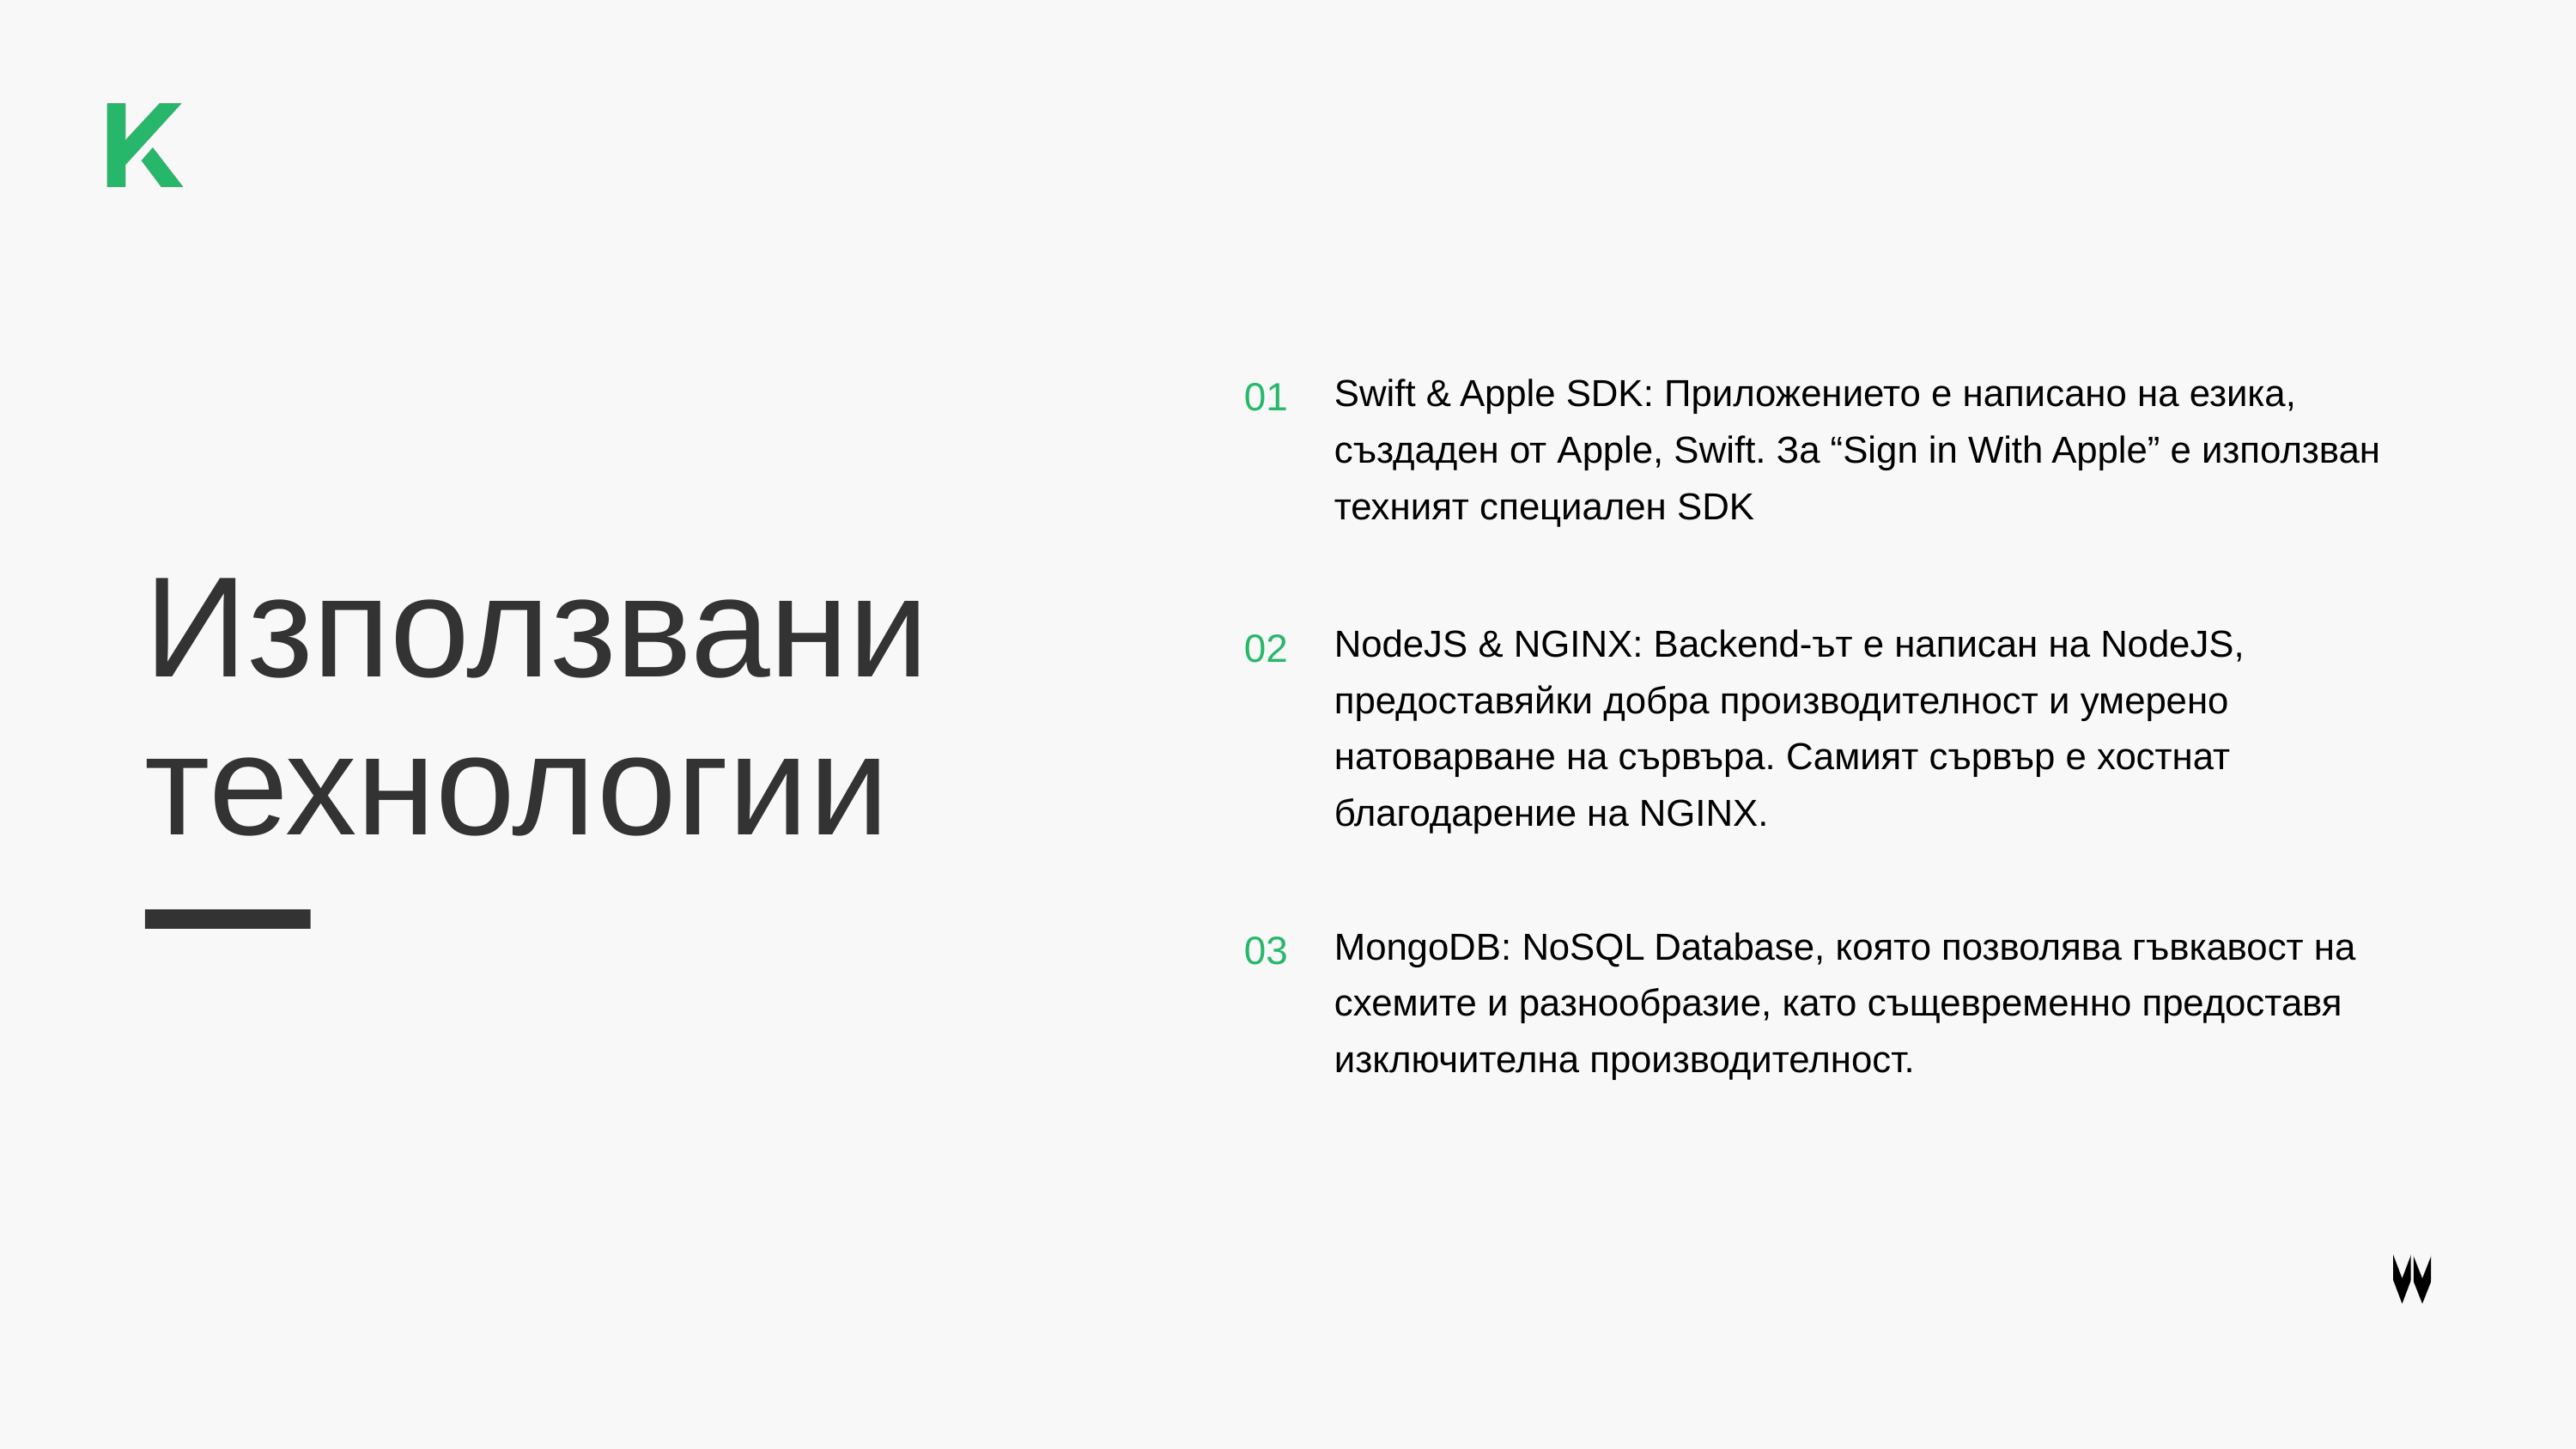

Swift & Apple SDK: Приложението е написано на езика, създаден от Apple, Swift. За “Sign in With Apple” е използван техният специален SDK
01
Използвани технологии
NodeJS & NGINX: Backend-ът е написан на NodeJS, предоставяйки добра производителност и умерено натоварване на сървъра. Самият сървър е хостнат благодарение на NGINX.
02

MongoDB: NoSQL Database, която позволява гъвкавост на схемите и разнообразие, като същевременно предоставя изключителна производителност.
03